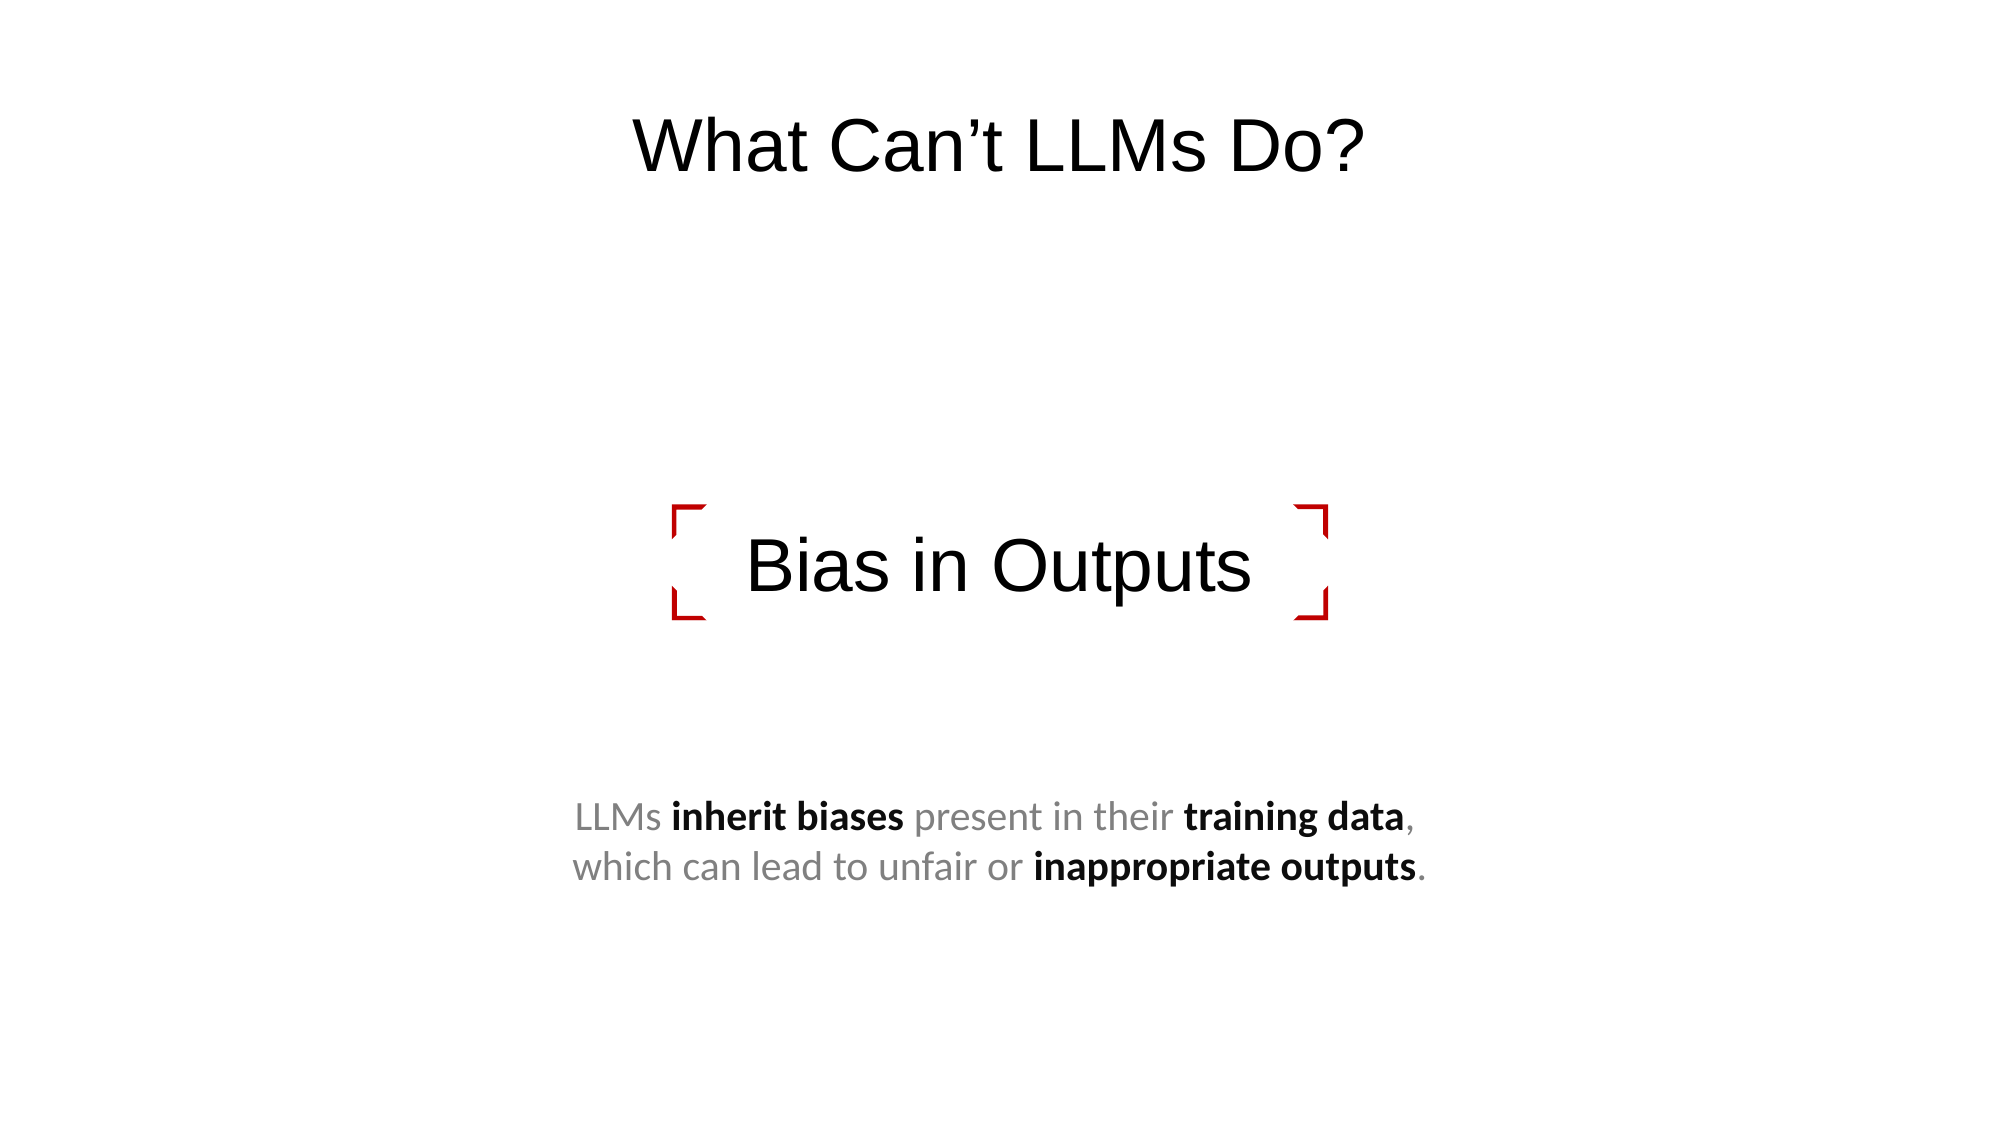

What Can’t LLMs Do?
Lack of True Understanding
Hallucinations and Fabrication
Dependence on Input Phrasing
Resource Intensive

Bias in Outputs

Limited Domain-Specific Expertise
Ethical and Security Concerns
LLMs inherit biases present in their training data,
which can lead to unfair or inappropriate outputs.